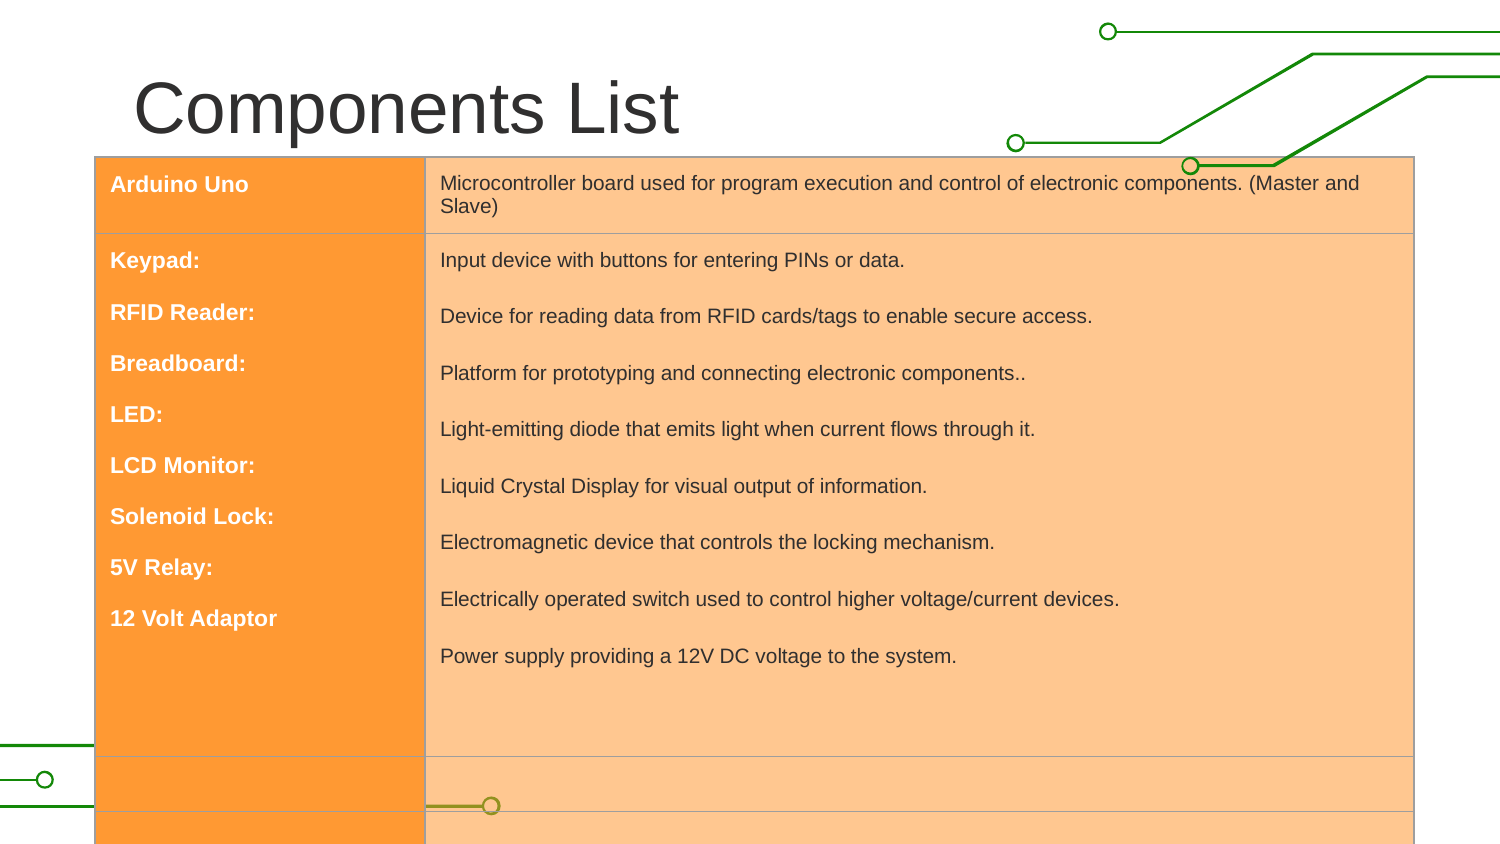

# Components List
| Arduino Uno | Microcontroller board used for program execution and control of electronic components. (Master and Slave) |
| --- | --- |
| Keypad: RFID Reader: Breadboard: LED: LCD Monitor: Solenoid Lock: 5V Relay: 12 Volt Adaptor | Input device with buttons for entering PINs or data. Device for reading data from RFID cards/tags to enable secure access. Platform for prototyping and connecting electronic components.. Light-emitting diode that emits light when current flows through it. Liquid Crystal Display for visual output of information. Electromagnetic device that controls the locking mechanism. Electrically operated switch used to control higher voltage/current devices. Power supply providing a 12V DC voltage to the system. |
|  |  |
|  |  |
|  |  |
|  |  |